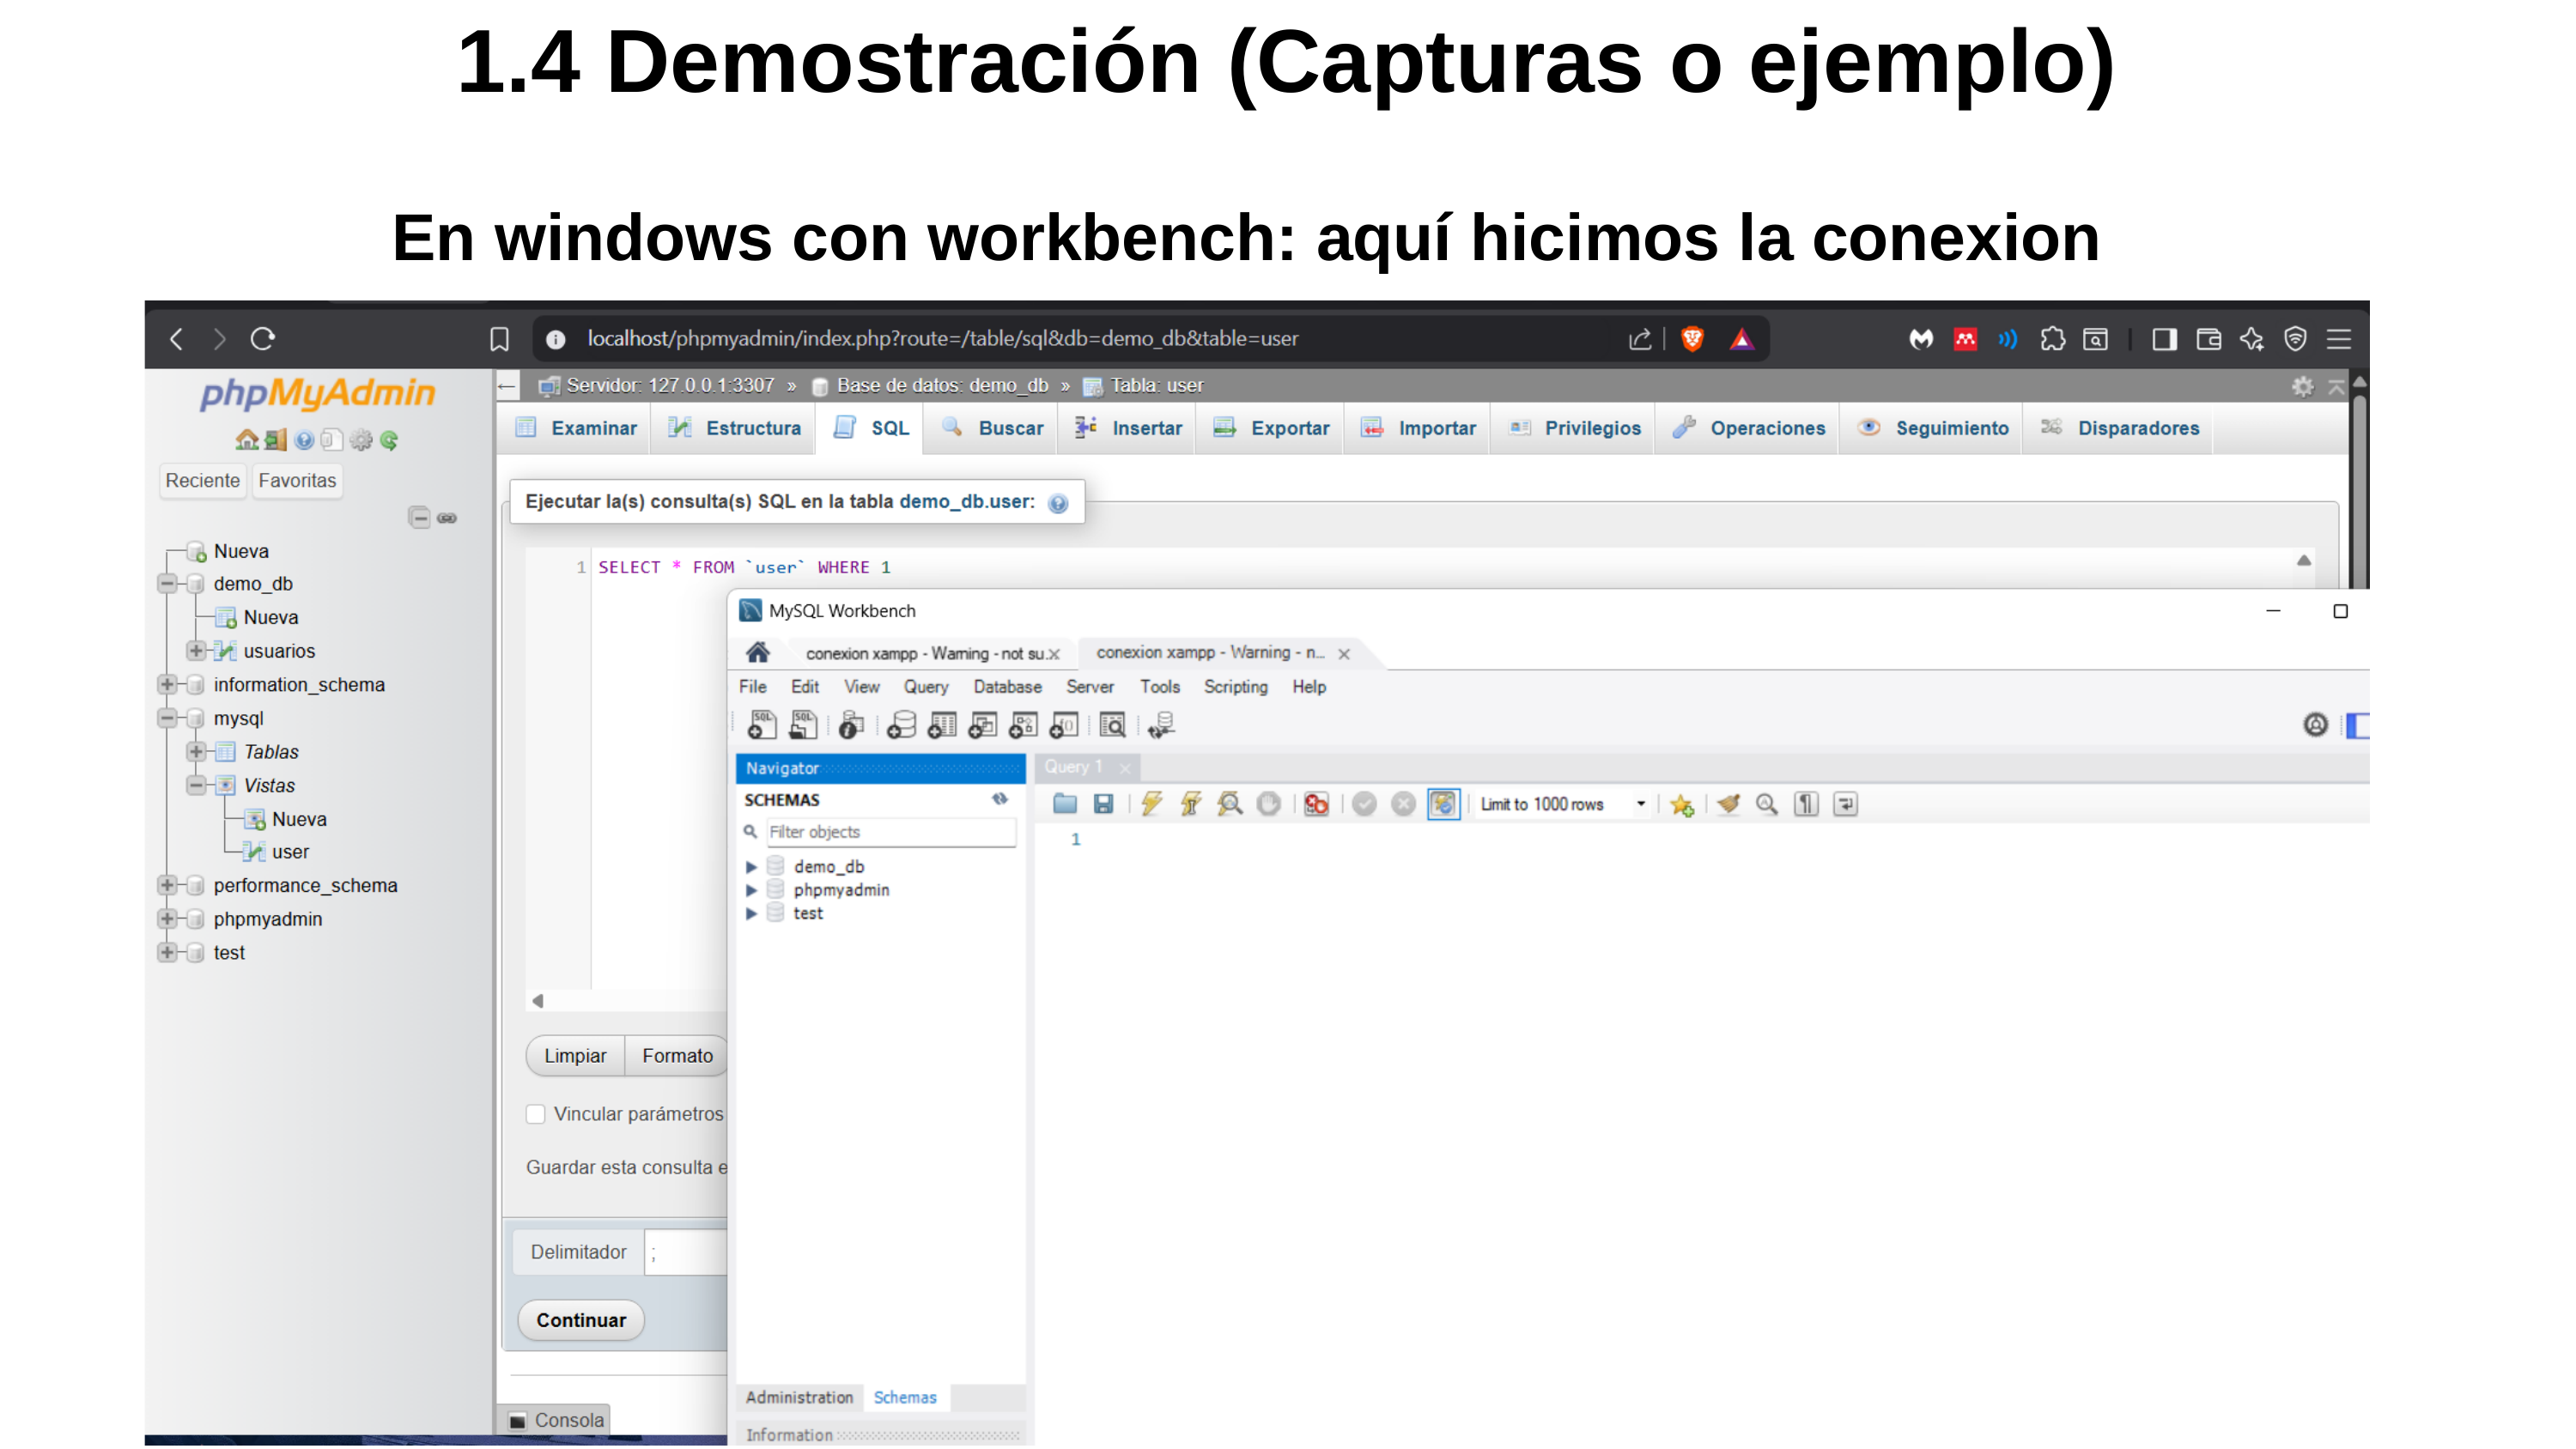

1.4 Demostración (Capturas o ejemplo)
En windows con workbench: aquí hicimos la conexion